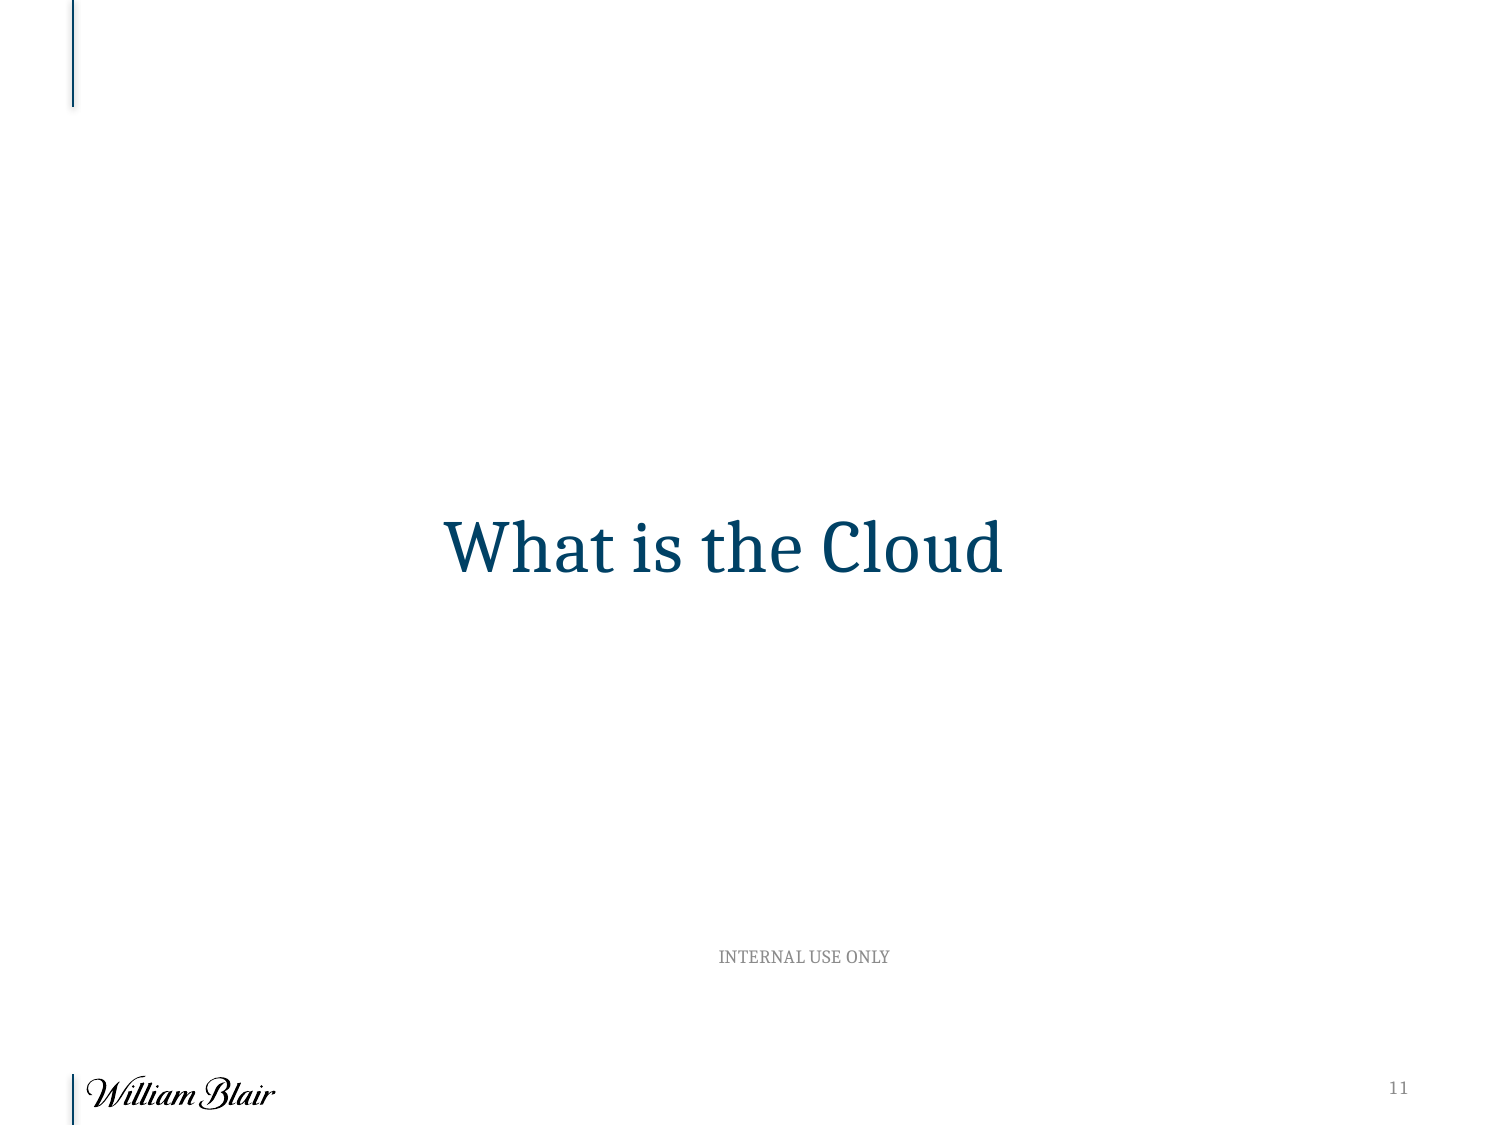

# What is the Cloud
INTERNAL USE ONLY
11